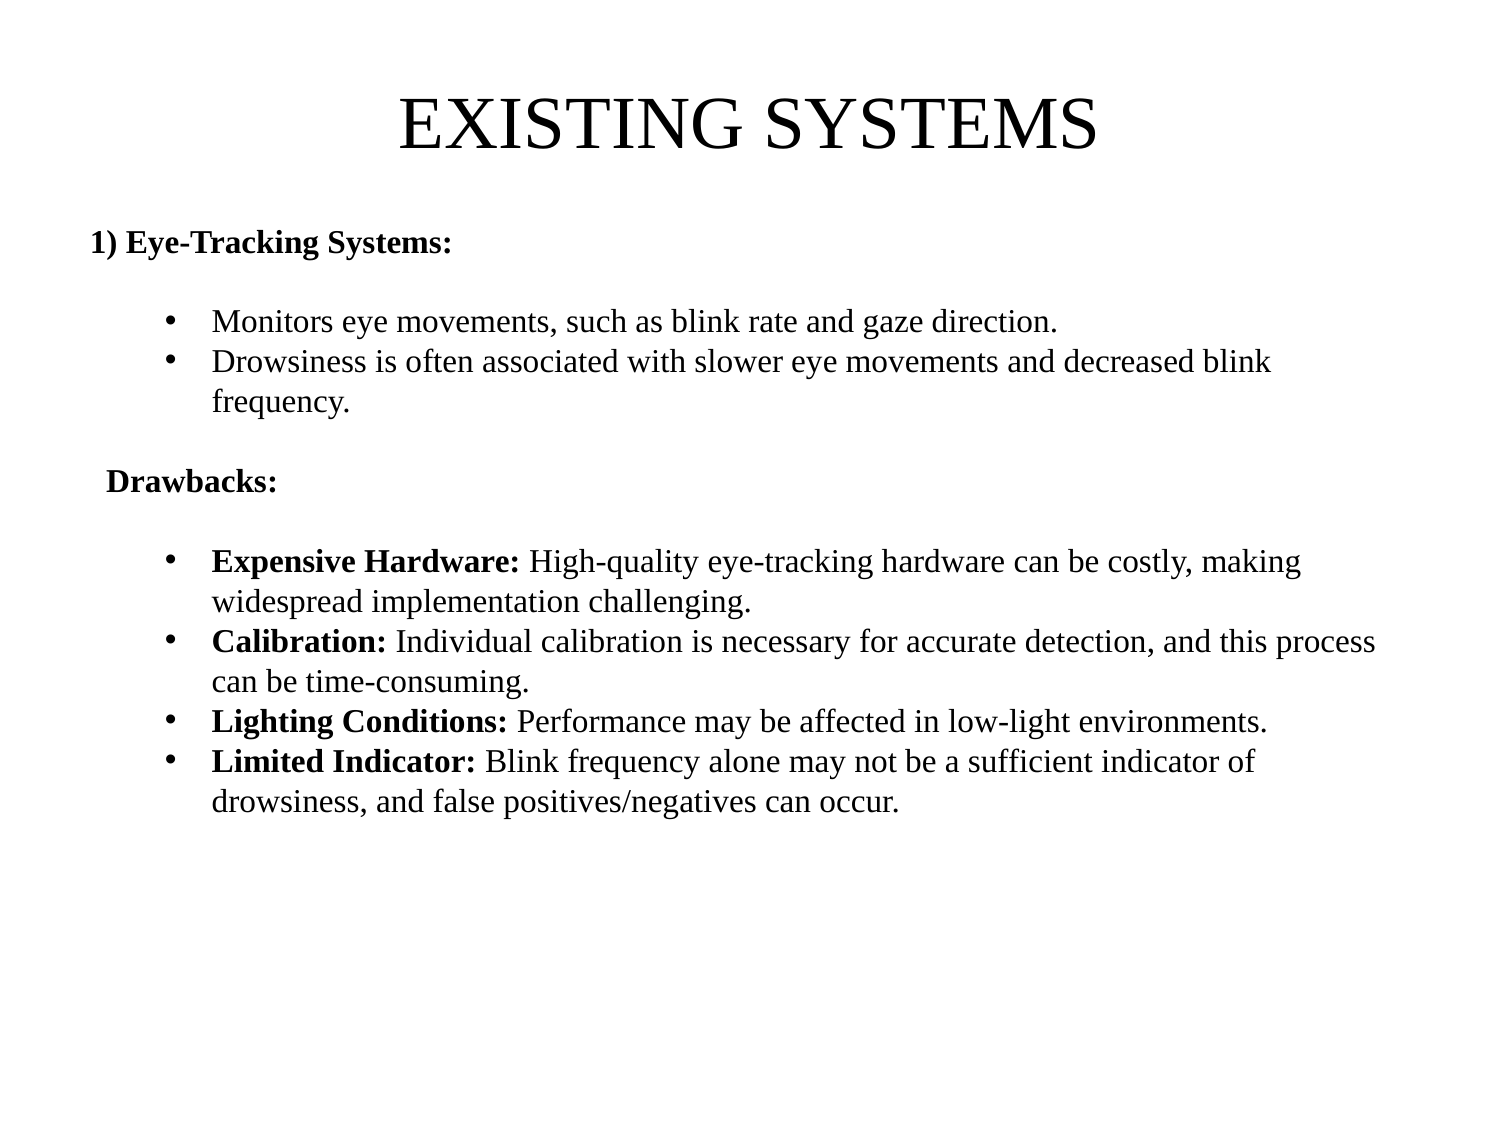

# EXISTING SYSTEMS
1) Eye-Tracking Systems:

Monitors eye movements, such as blink rate and gaze direction.
Drowsiness is often associated with slower eye movements and decreased blink frequency.

  Drawbacks:

Expensive Hardware: High-quality eye-tracking hardware can be costly, making widespread implementation challenging.
Calibration: Individual calibration is necessary for accurate detection, and this process can be time-consuming.
Lighting Conditions: Performance may be affected in low-light environments.
Limited Indicator: Blink frequency alone may not be a sufficient indicator of drowsiness, and false positives/negatives can occur.